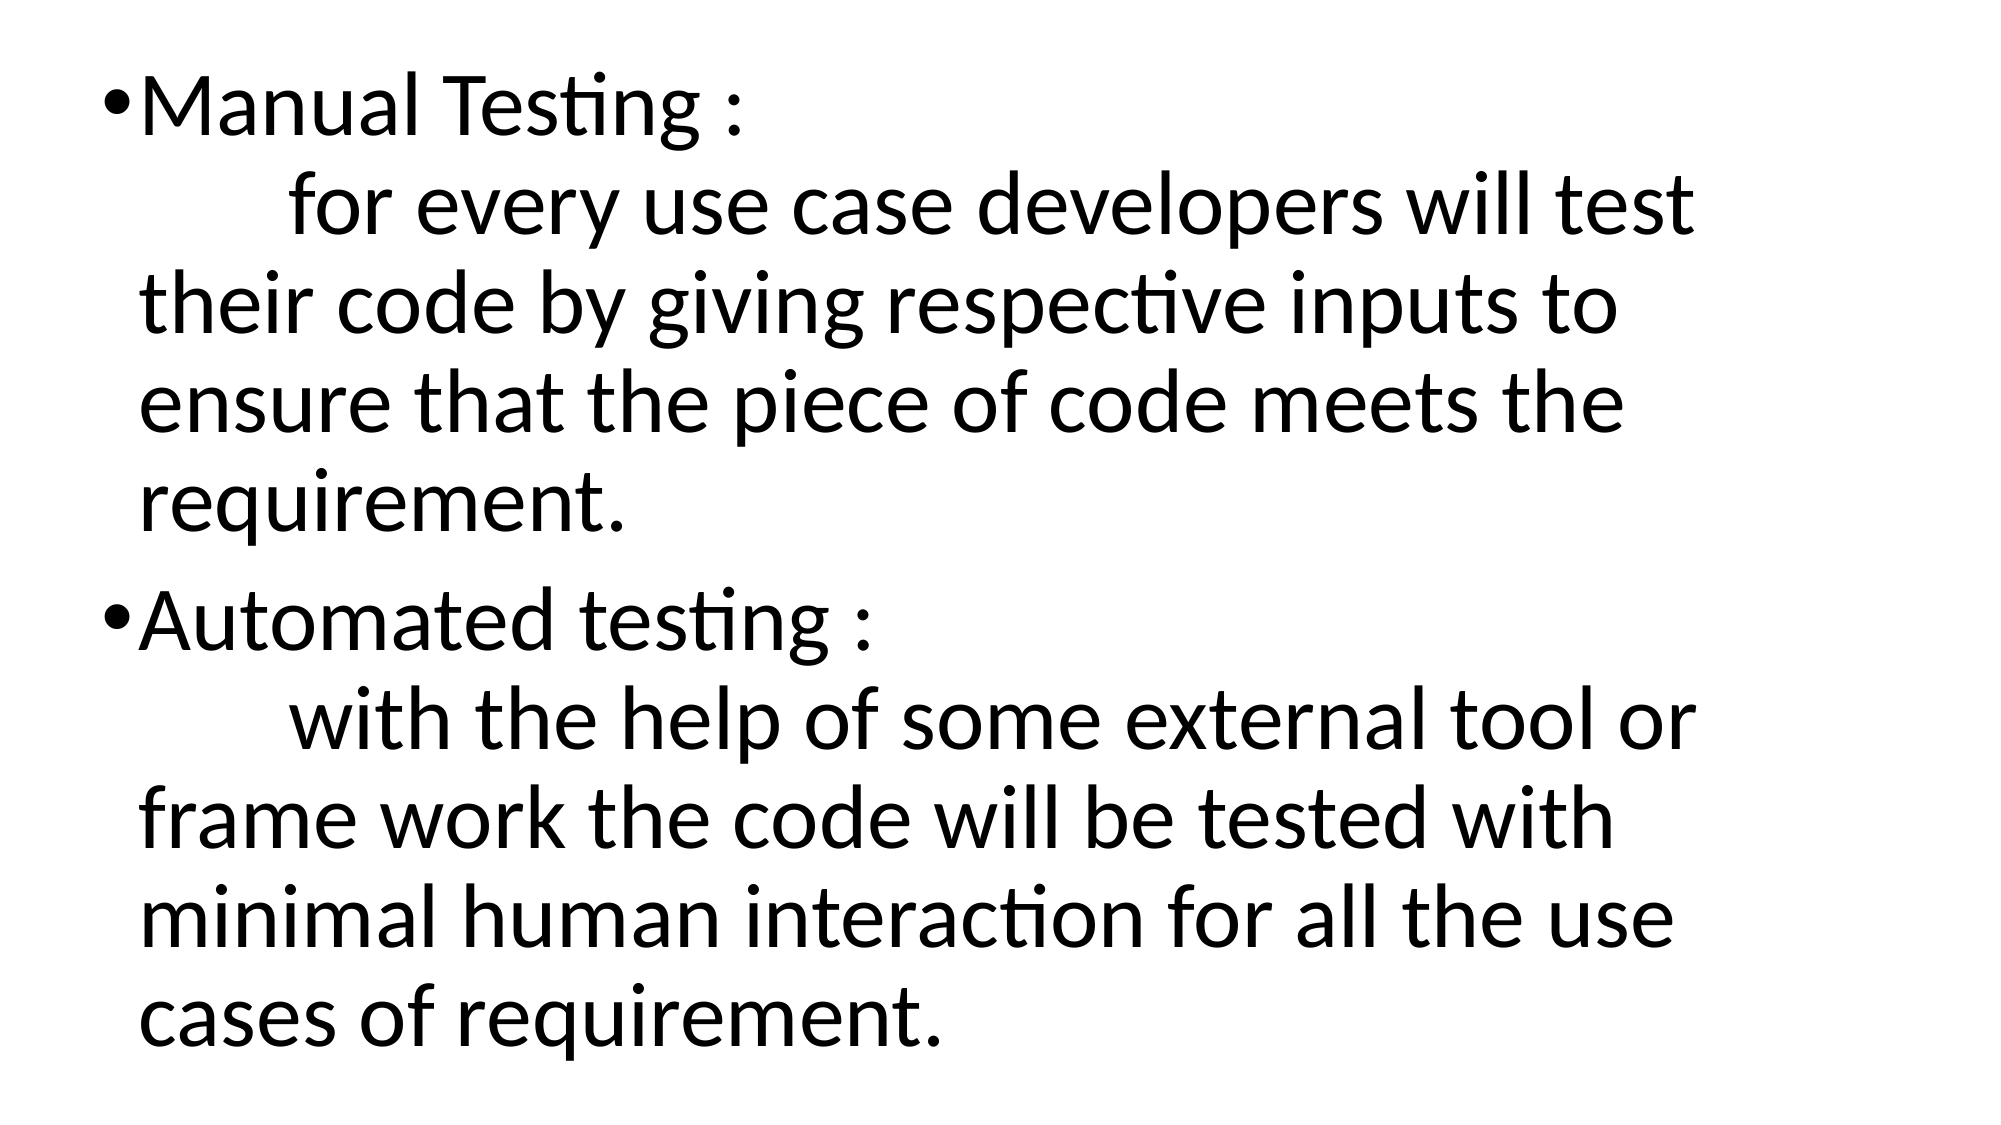

Manual Testing :
	for every use case developers will test their code by giving respective inputs to ensure that the piece of code meets the requirement.
Automated testing :
	with the help of some external tool or frame work the code will be tested with minimal human interaction for all the use cases of requirement.